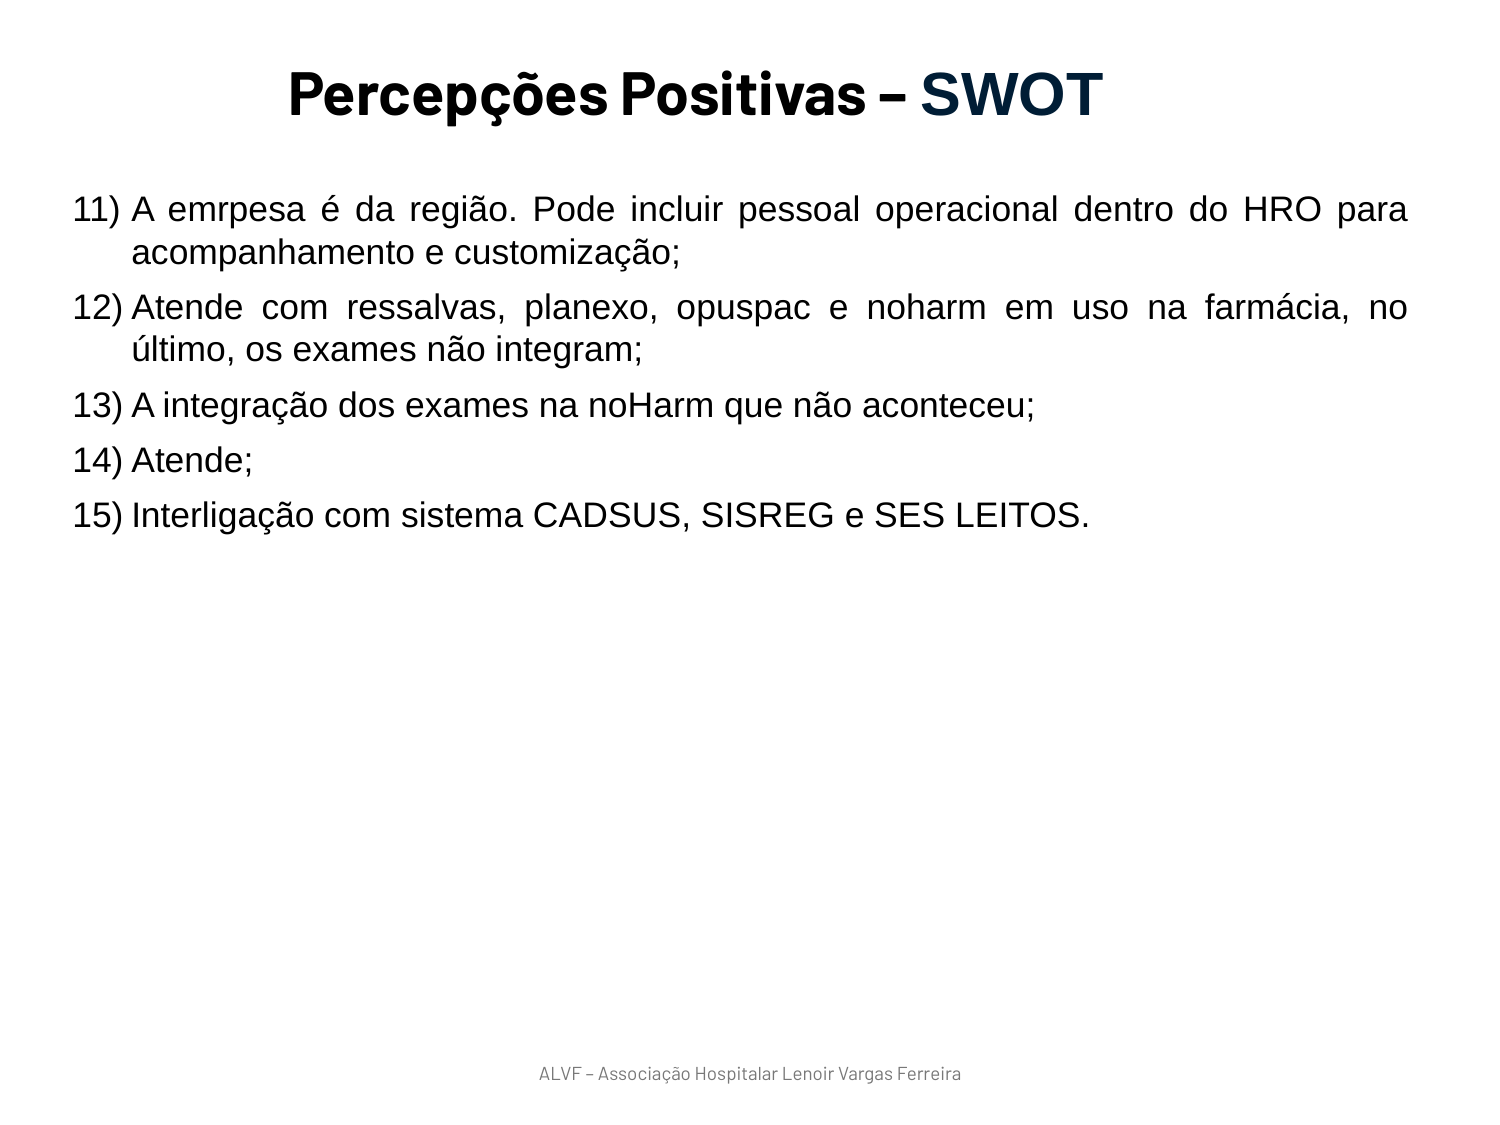

# Percepções Positivas – SWOT
A emrpesa é da região. Pode incluir pessoal operacional dentro do HRO para acompanhamento e customização;
Atende com ressalvas, planexo, opuspac e noharm em uso na farmácia, no último, os exames não integram;
A integração dos exames na noHarm que não aconteceu;
Atende;
Interligação com sistema CADSUS, SISREG e SES LEITOS.
ALVF – Associação Hospitalar Lenoir Vargas Ferreira